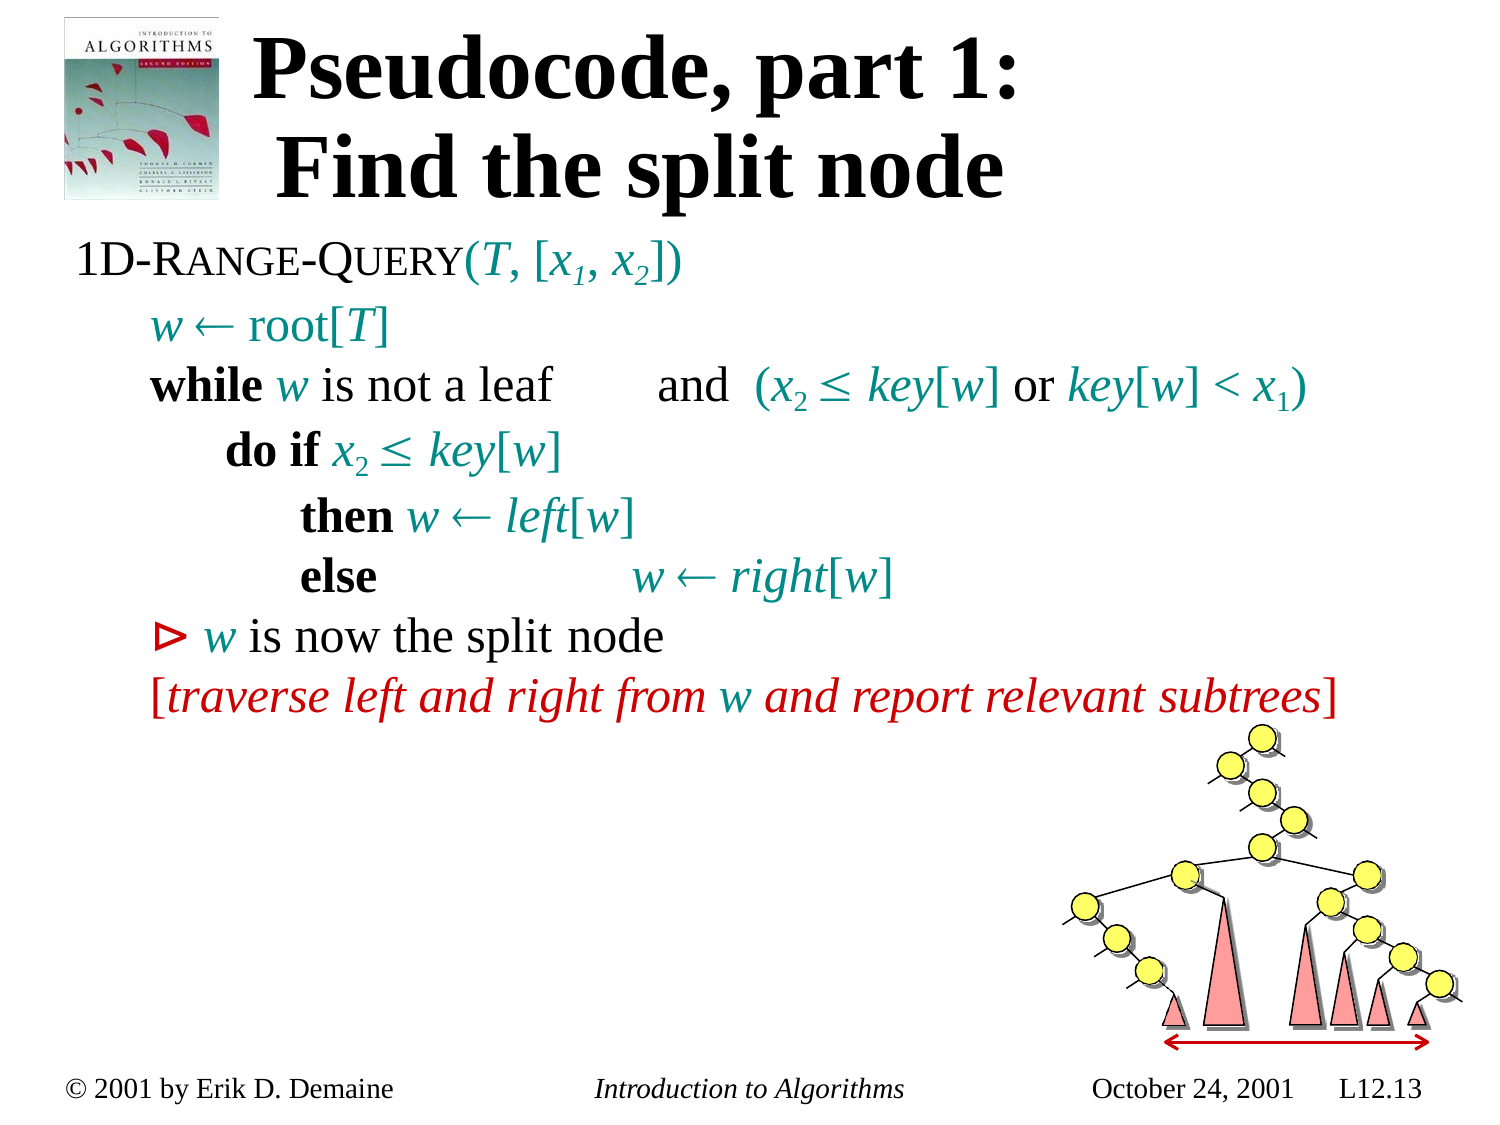

# Pseudocode, part 1:  Find the split node

1D-RANGE-QUERY(T, [x1, x2])
w ← root[T]
while w is not a leaf	and	(x2 ≤ key[w] or key[w] < x1)
do if x2 ≤ key[w]
then w ← left[w]
else	w ← right[w]
⊳ w is now the split node
[traverse left and right from w and report relevant subtrees]

© 2001 by Erik D. Demaine
Introduction to Algorithms
October 24, 2001
L12.13